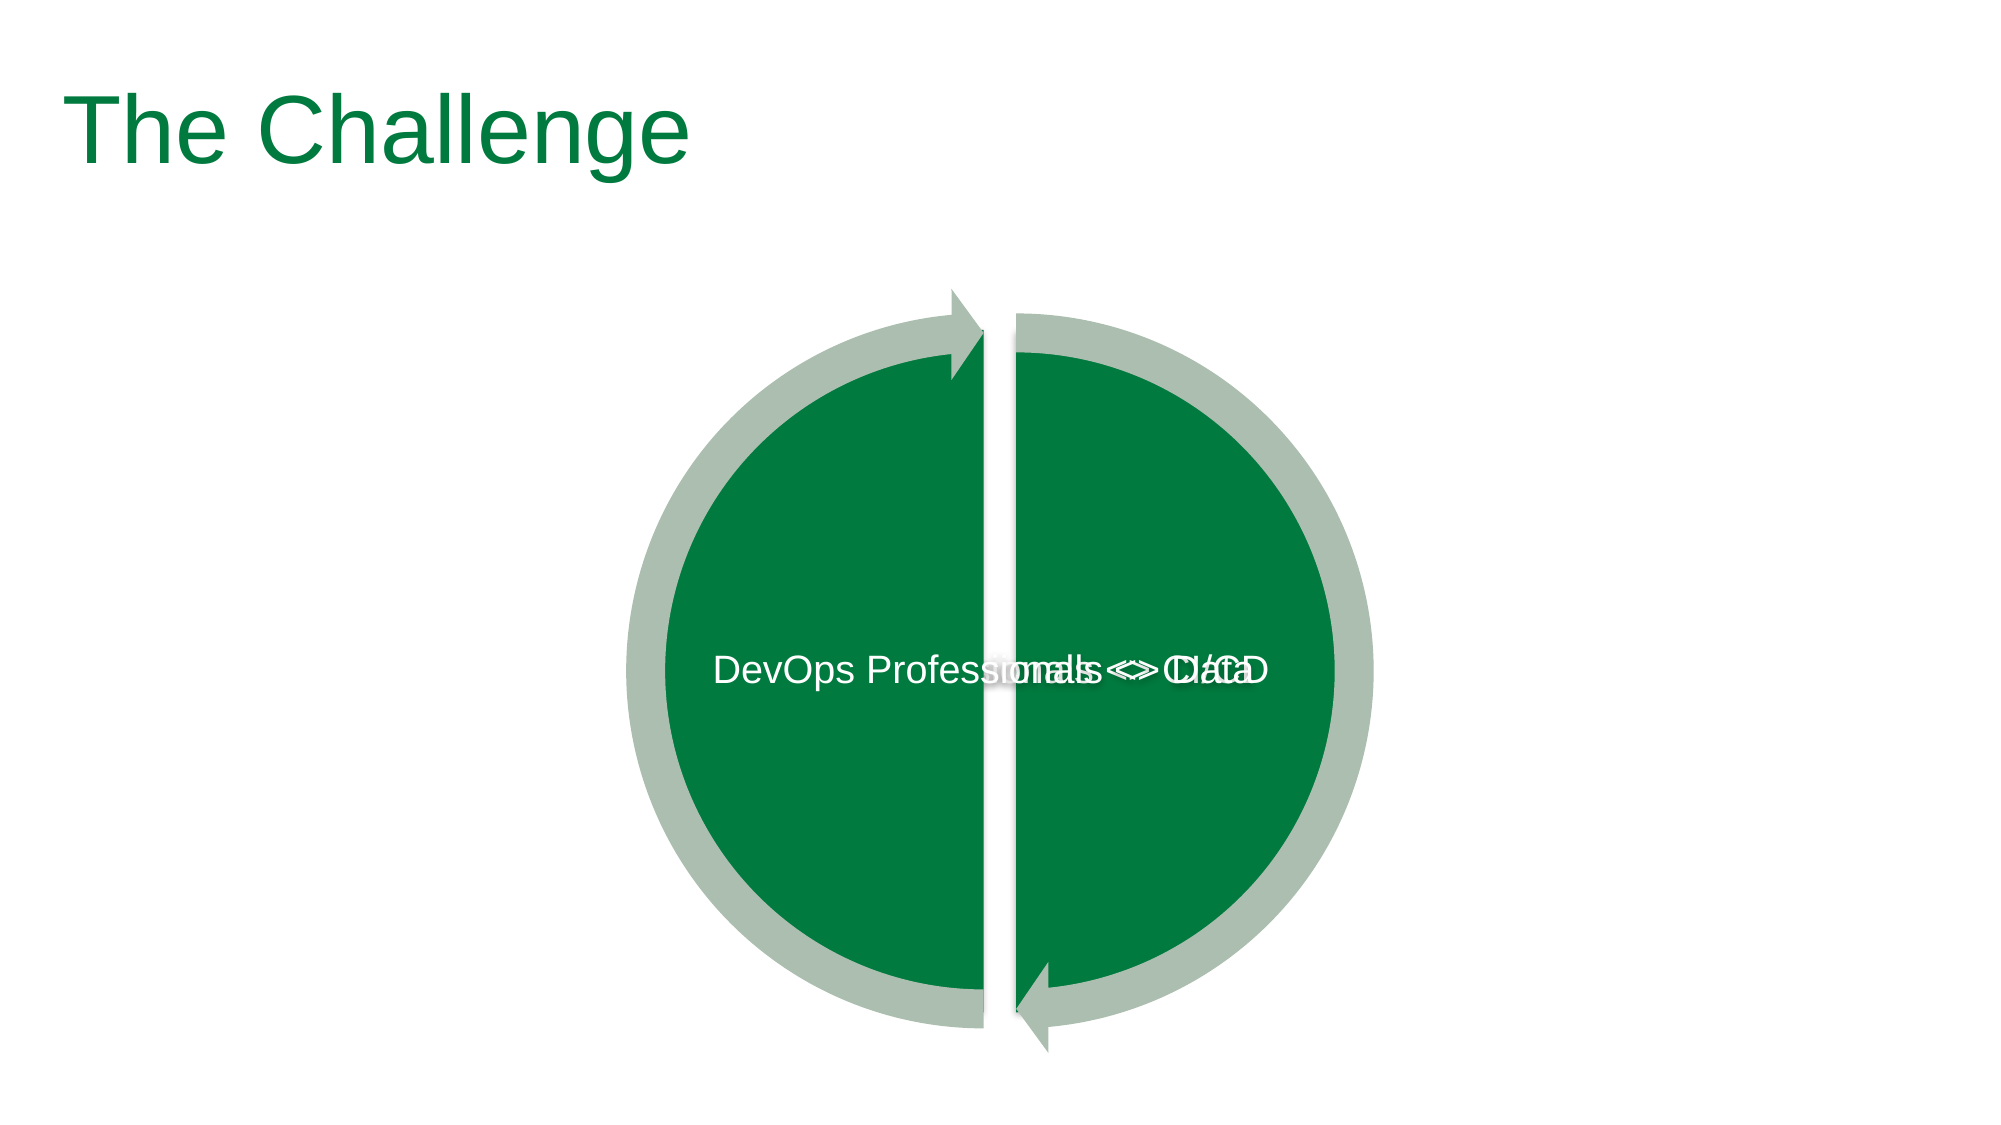

# The Challenge
Data Professionals <> CI/CD
DevOps Professionals <> Data